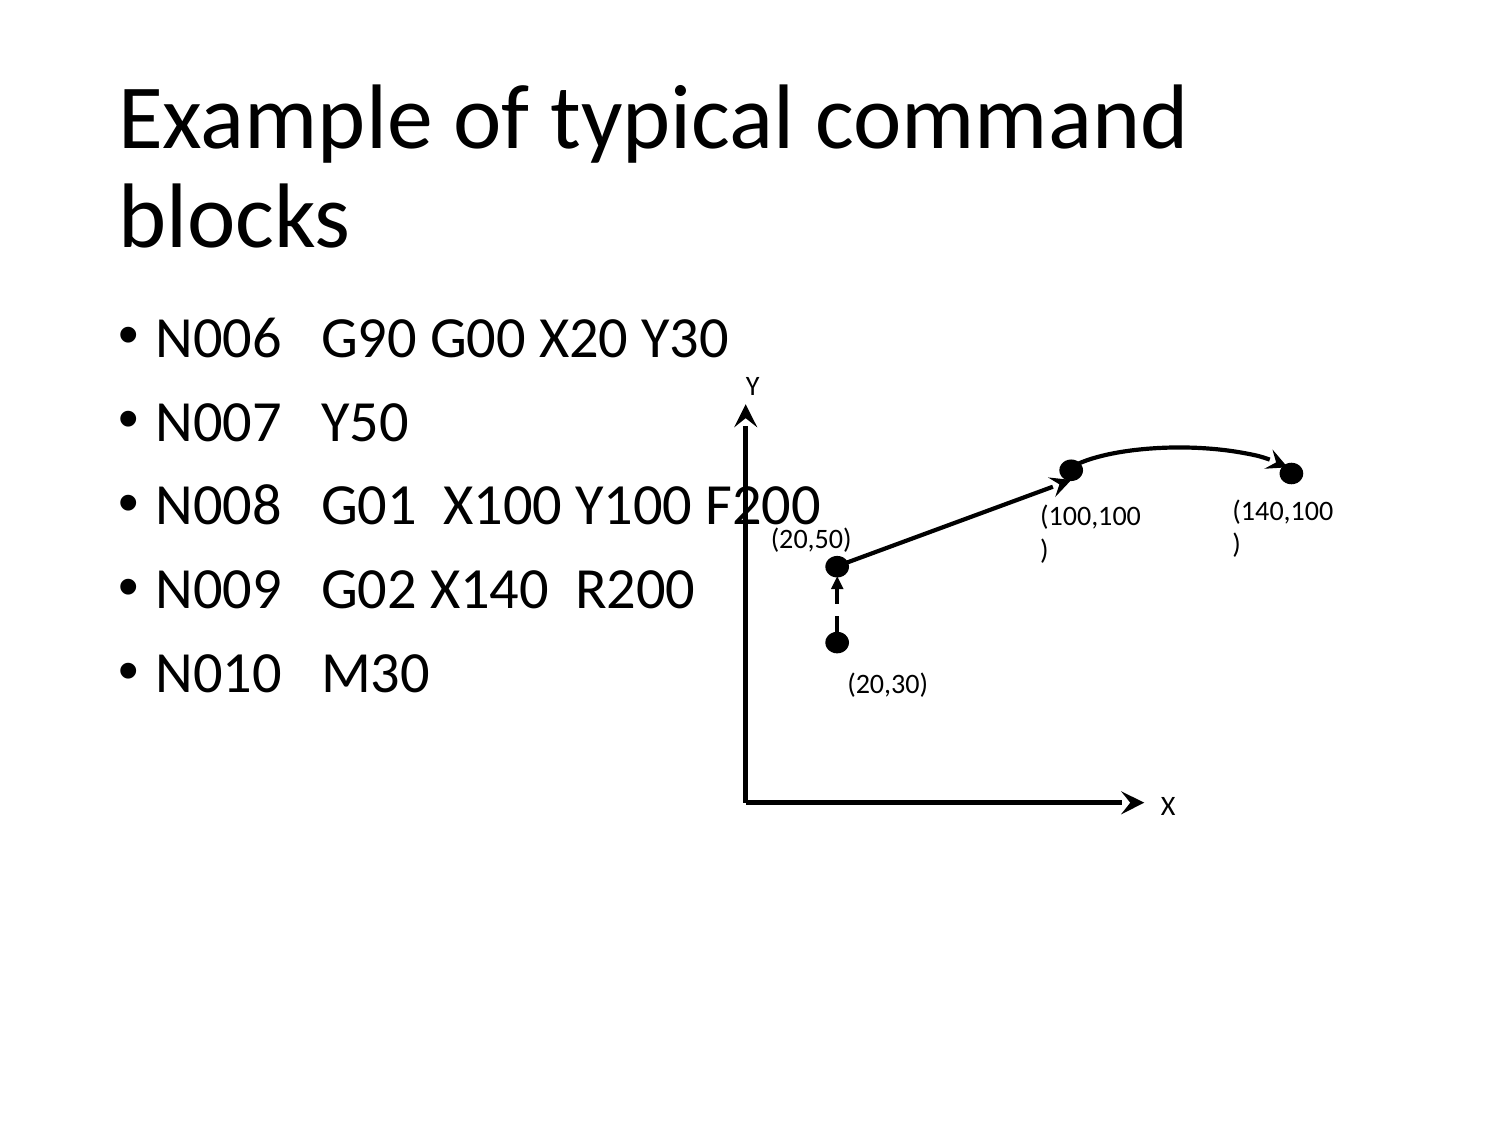

# Example of typical command blocks
N006   G90 G00 X20 Y30
N007   Y50
N008   G01  X100 Y100 F200
N009   G02 X140  R200
N010   M30

     Y

(140,100)
(100,100)
(20,50)

(20,30)
X